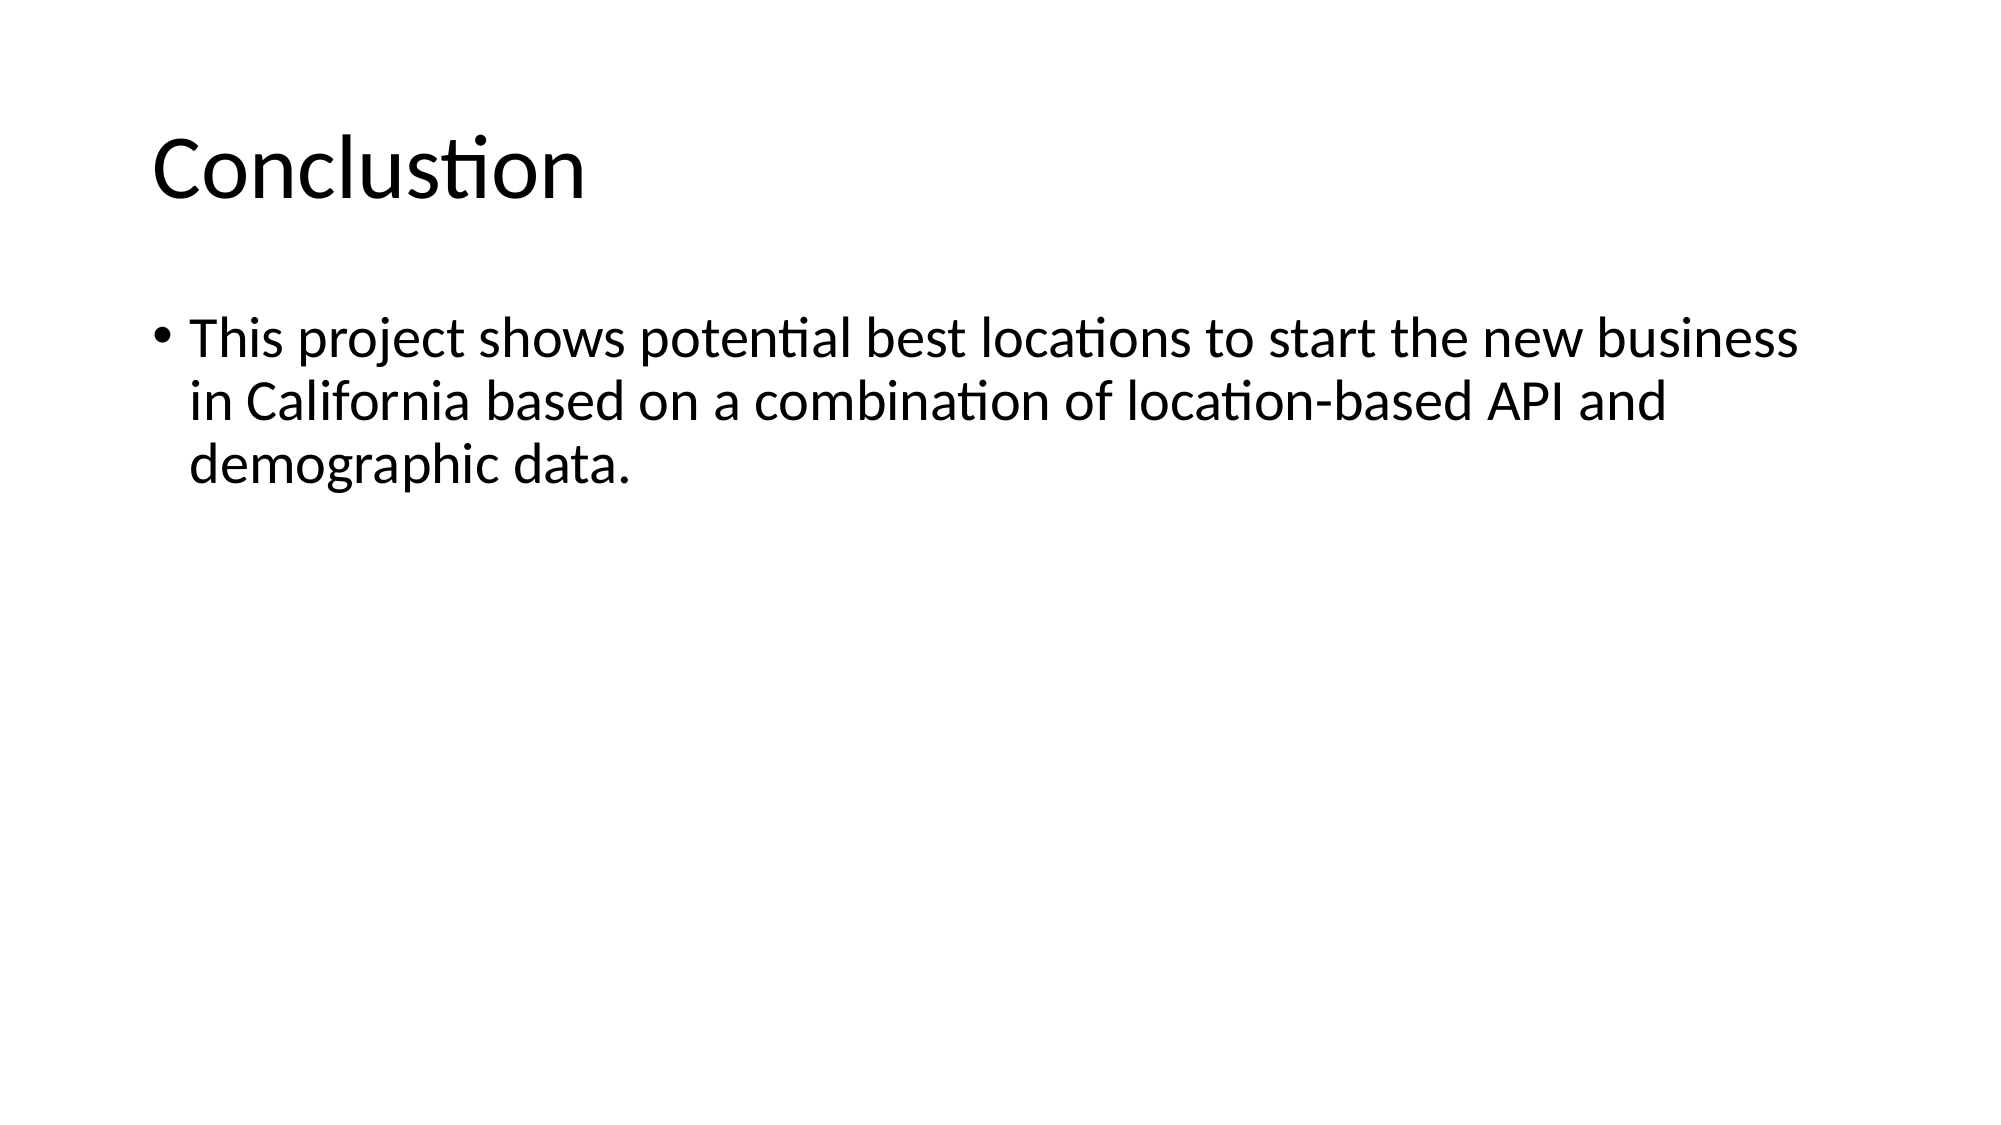

# Conclustion
This project shows potential best locations to start the new business in California based on a combination of location-based API and demographic data.